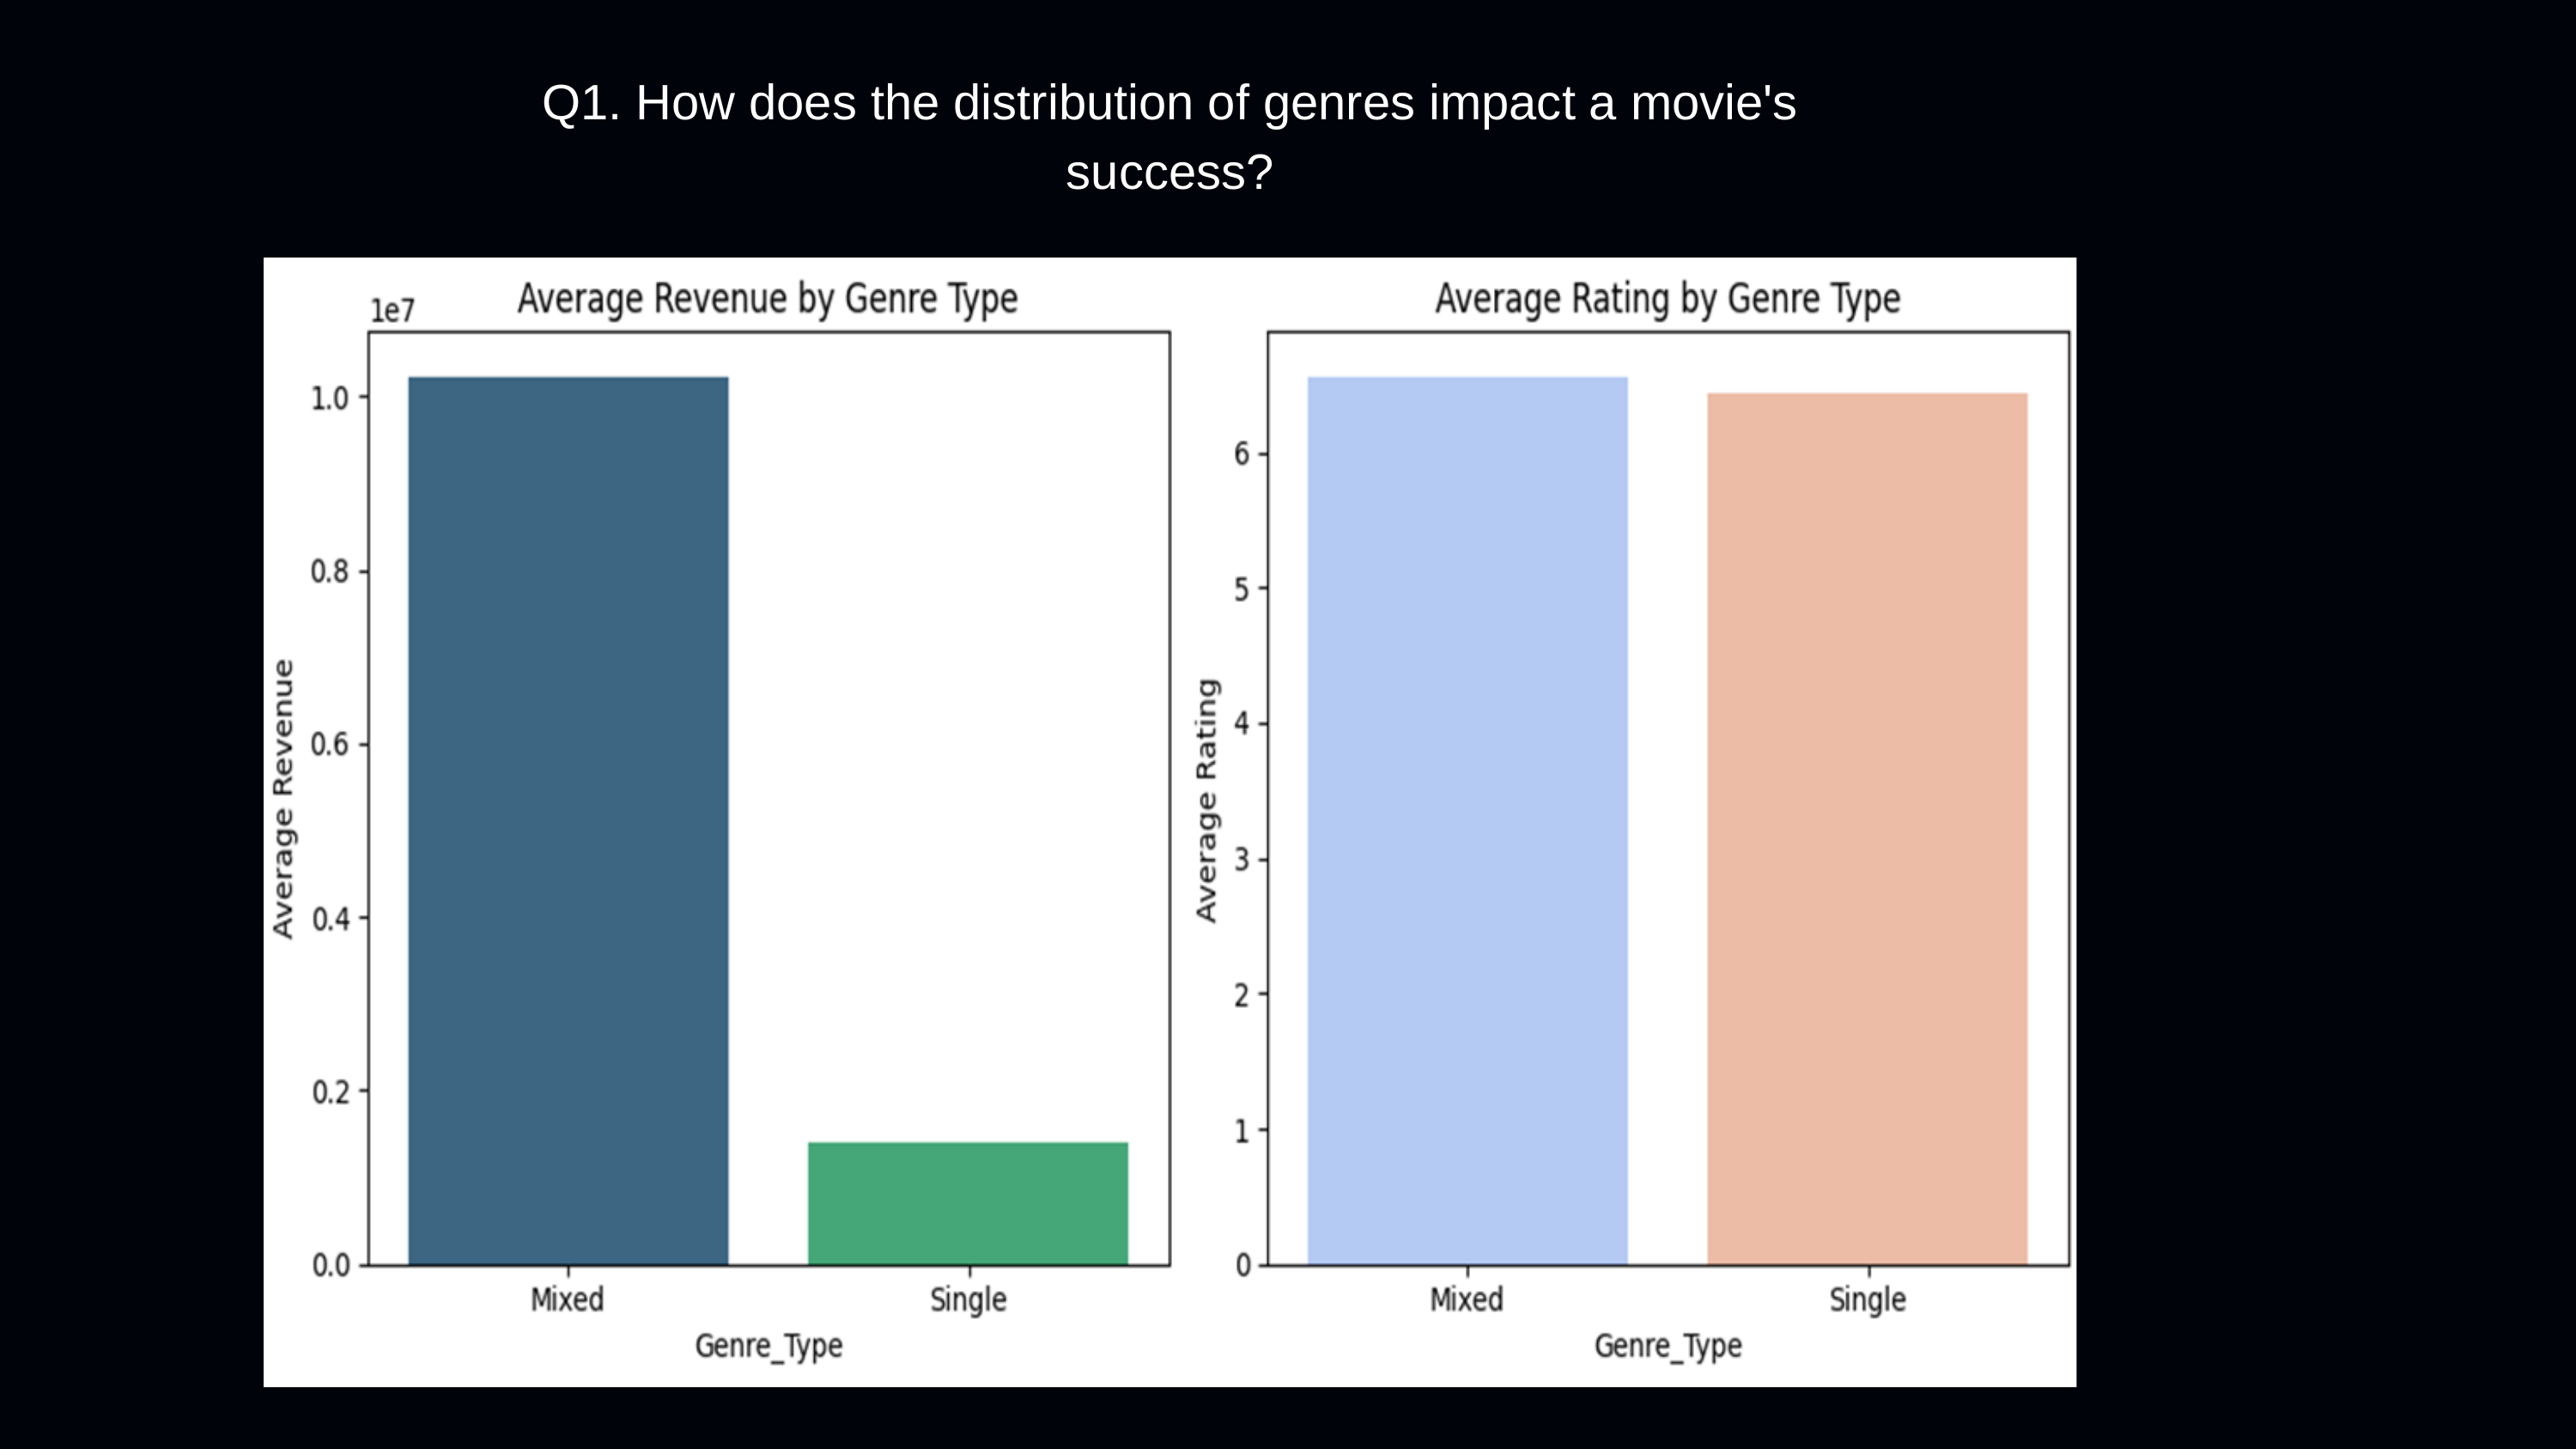

Q1. How does the distribution of genres impact a movie's success?